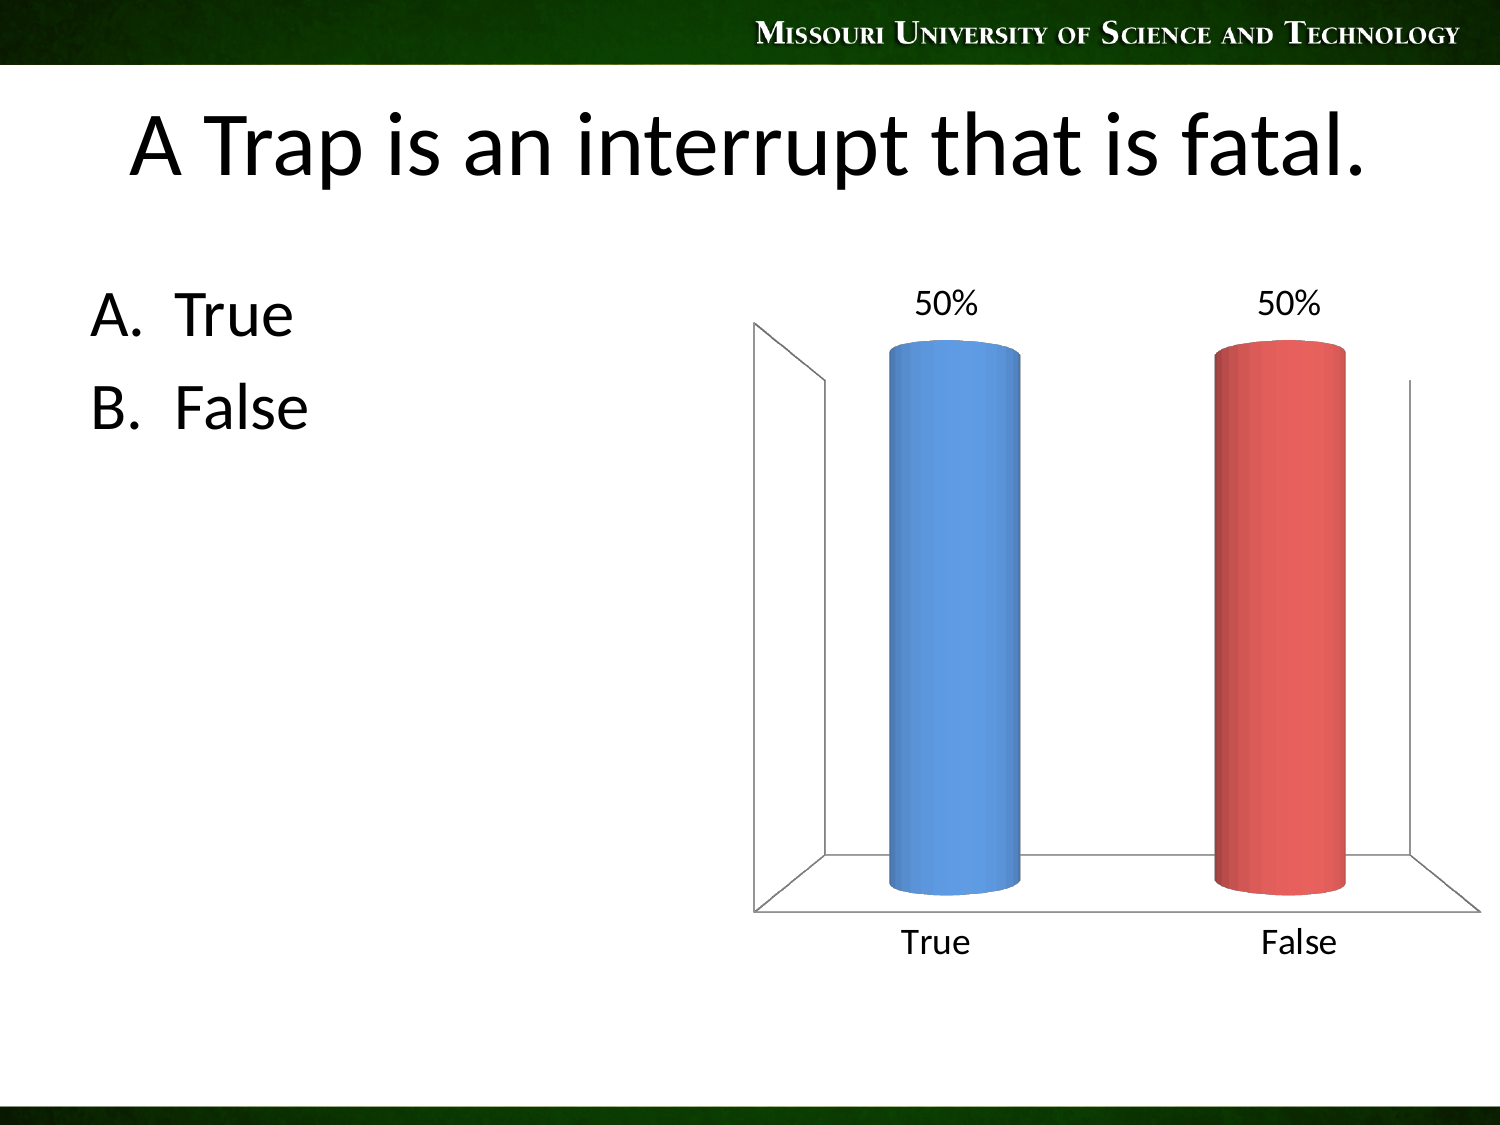

# A Trap is an interrupt that is fatal.
True
False

[unsupported chart]